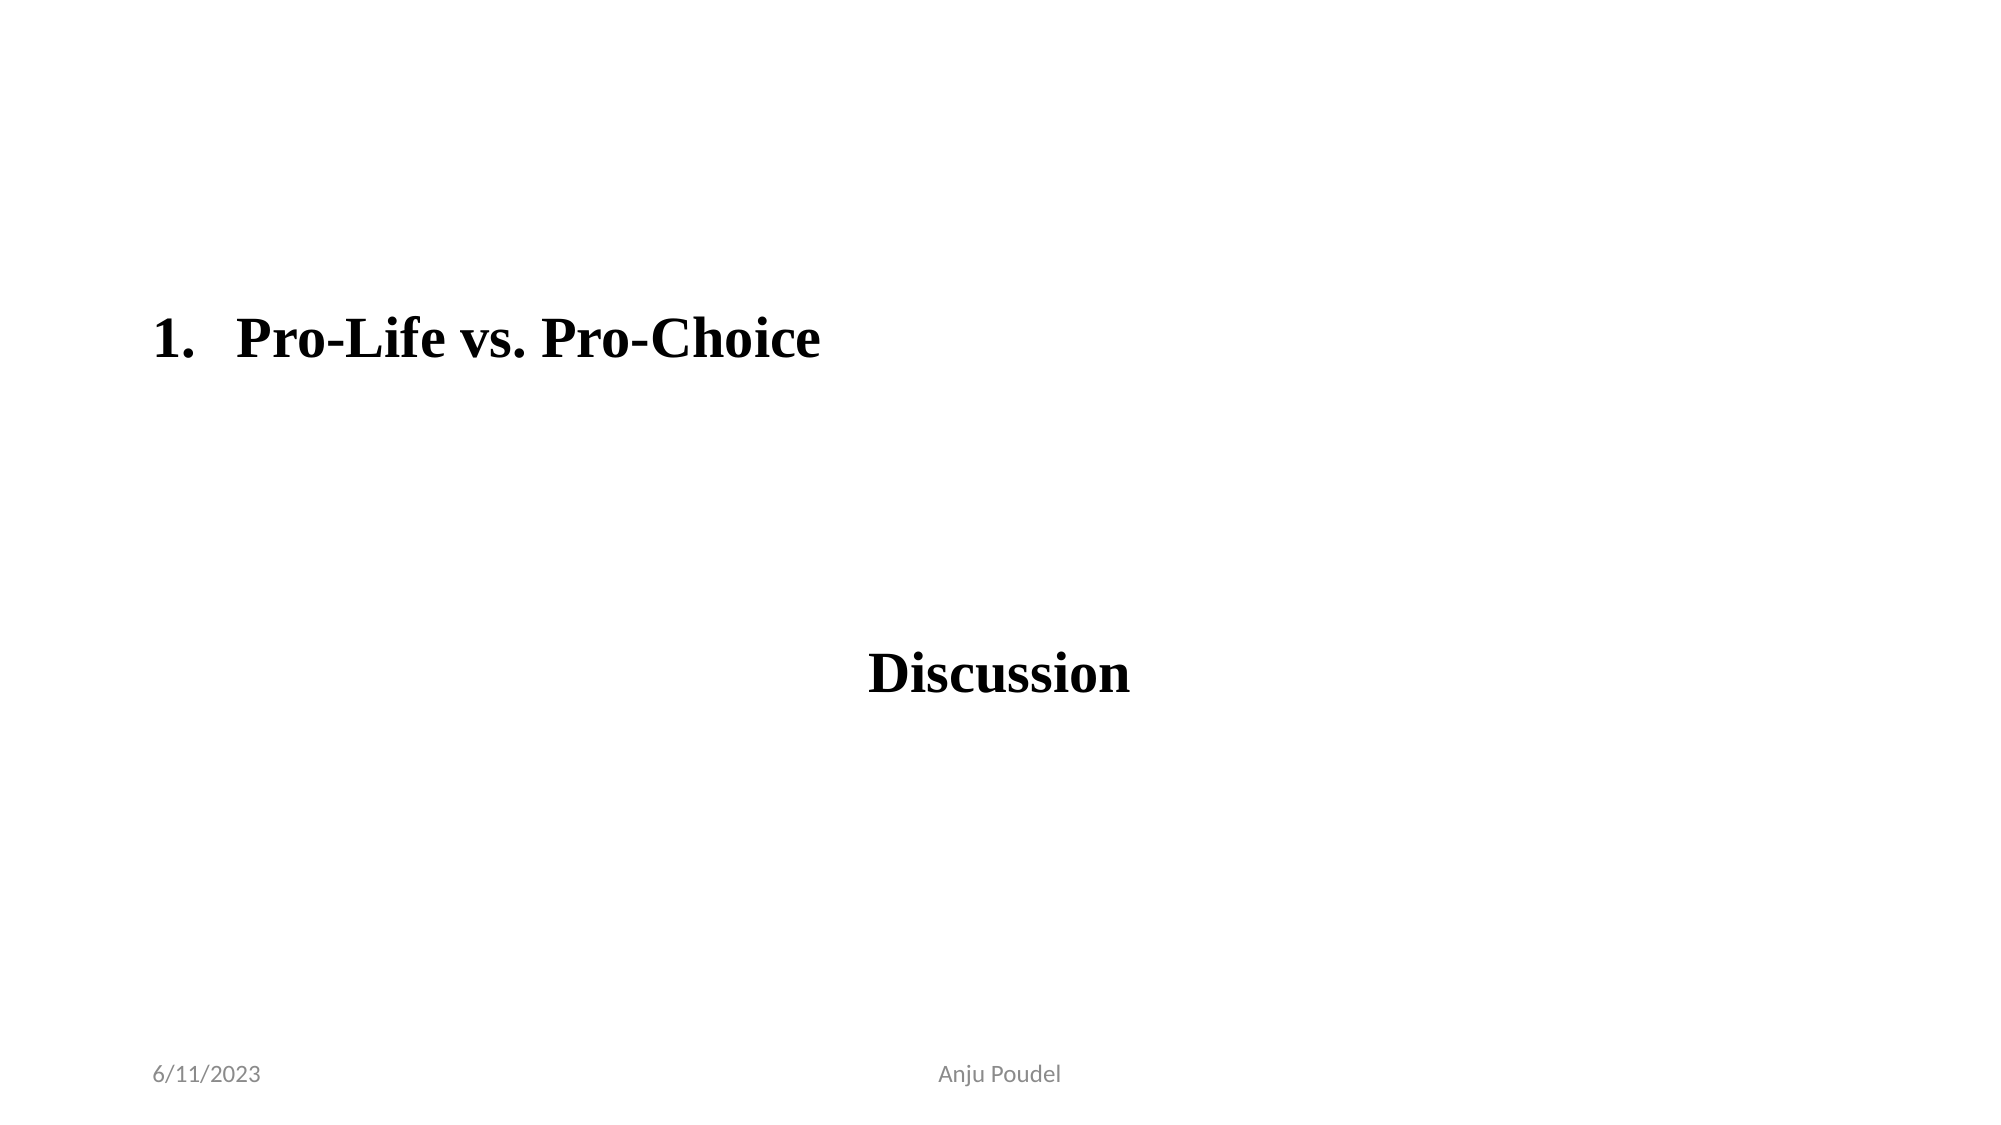

#
Pro-Life vs. Pro-Choice

Discussion

6/11/2023
Anju Poudel